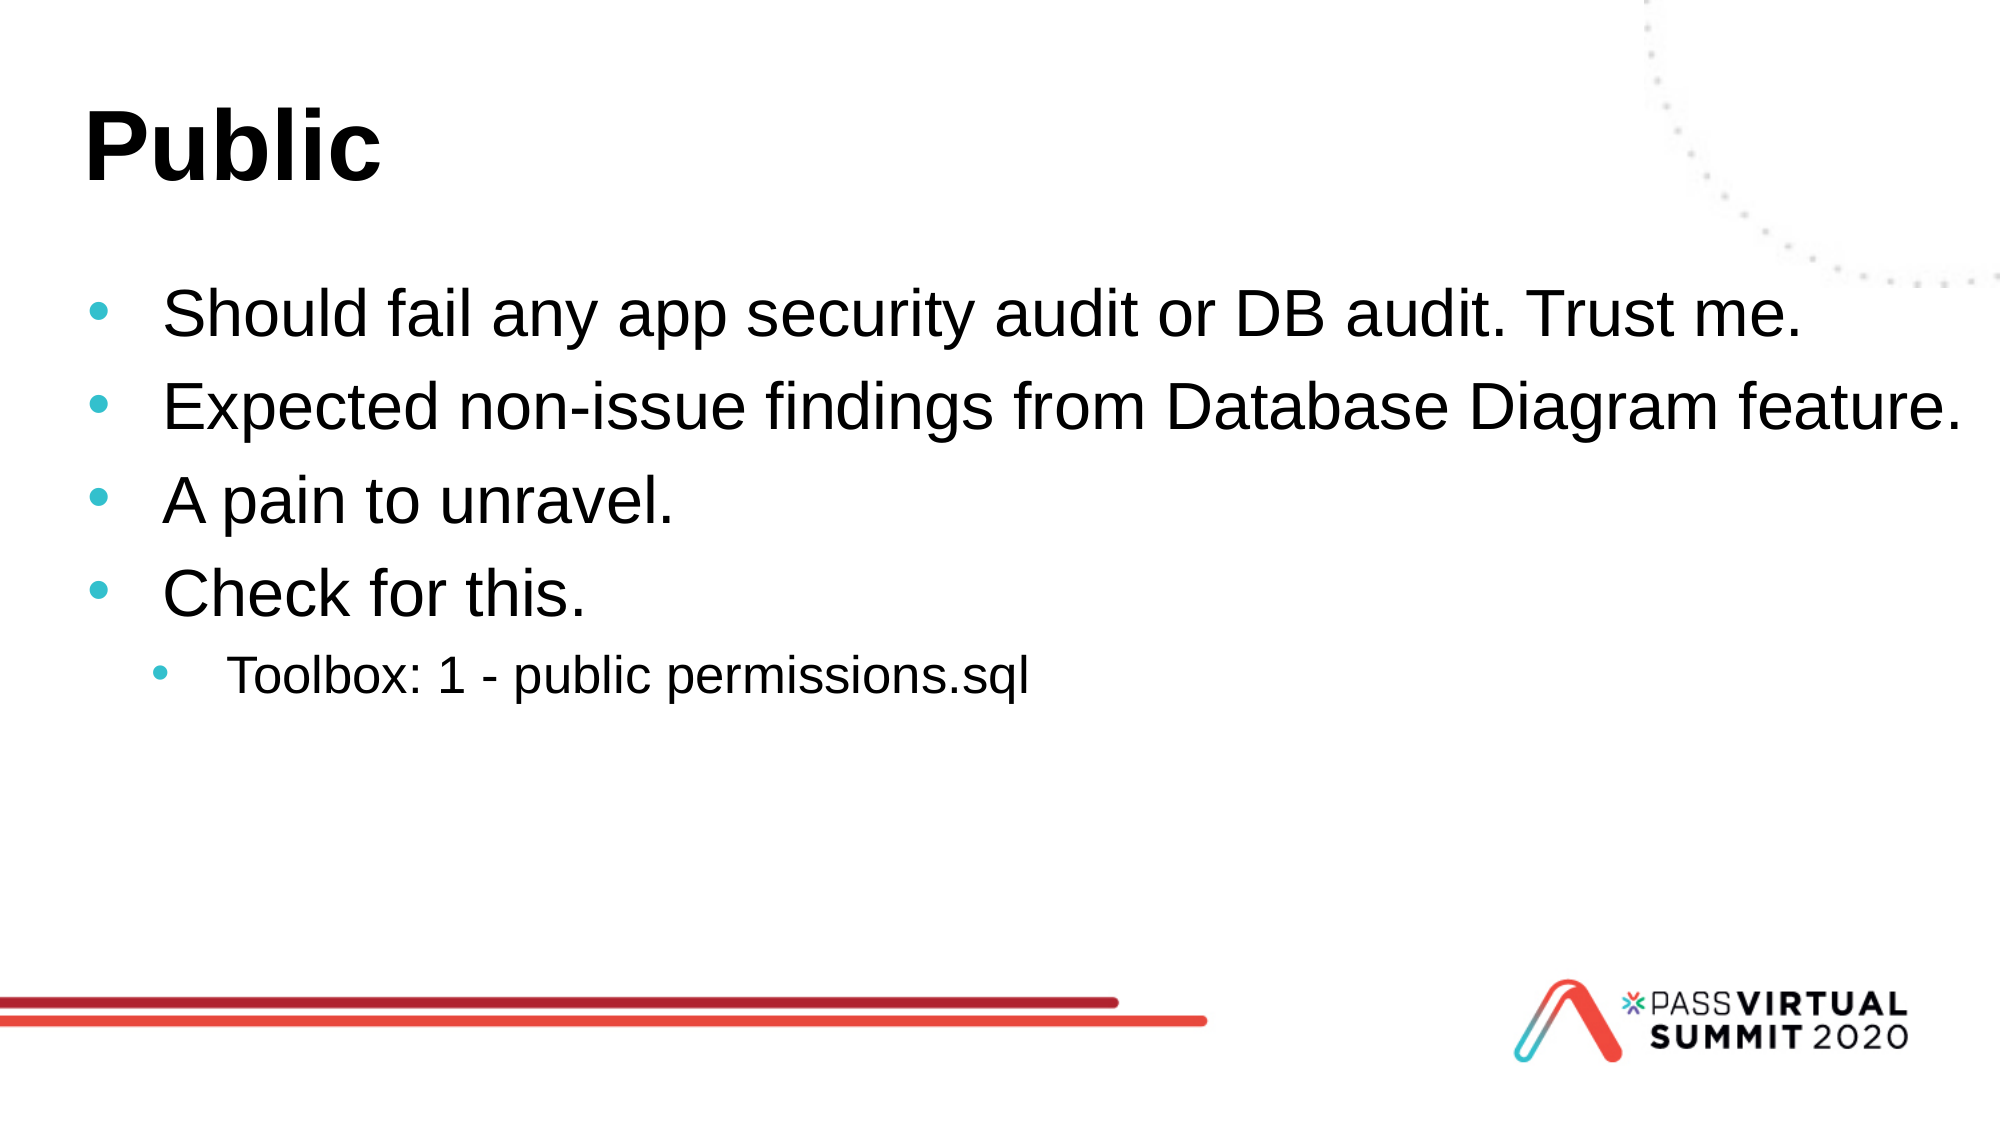

# Public
Should fail any app security audit or DB audit. Trust me.
Expected non-issue findings from Database Diagram feature.
A pain to unravel.
Check for this.
Toolbox: 1 - public permissions.sql